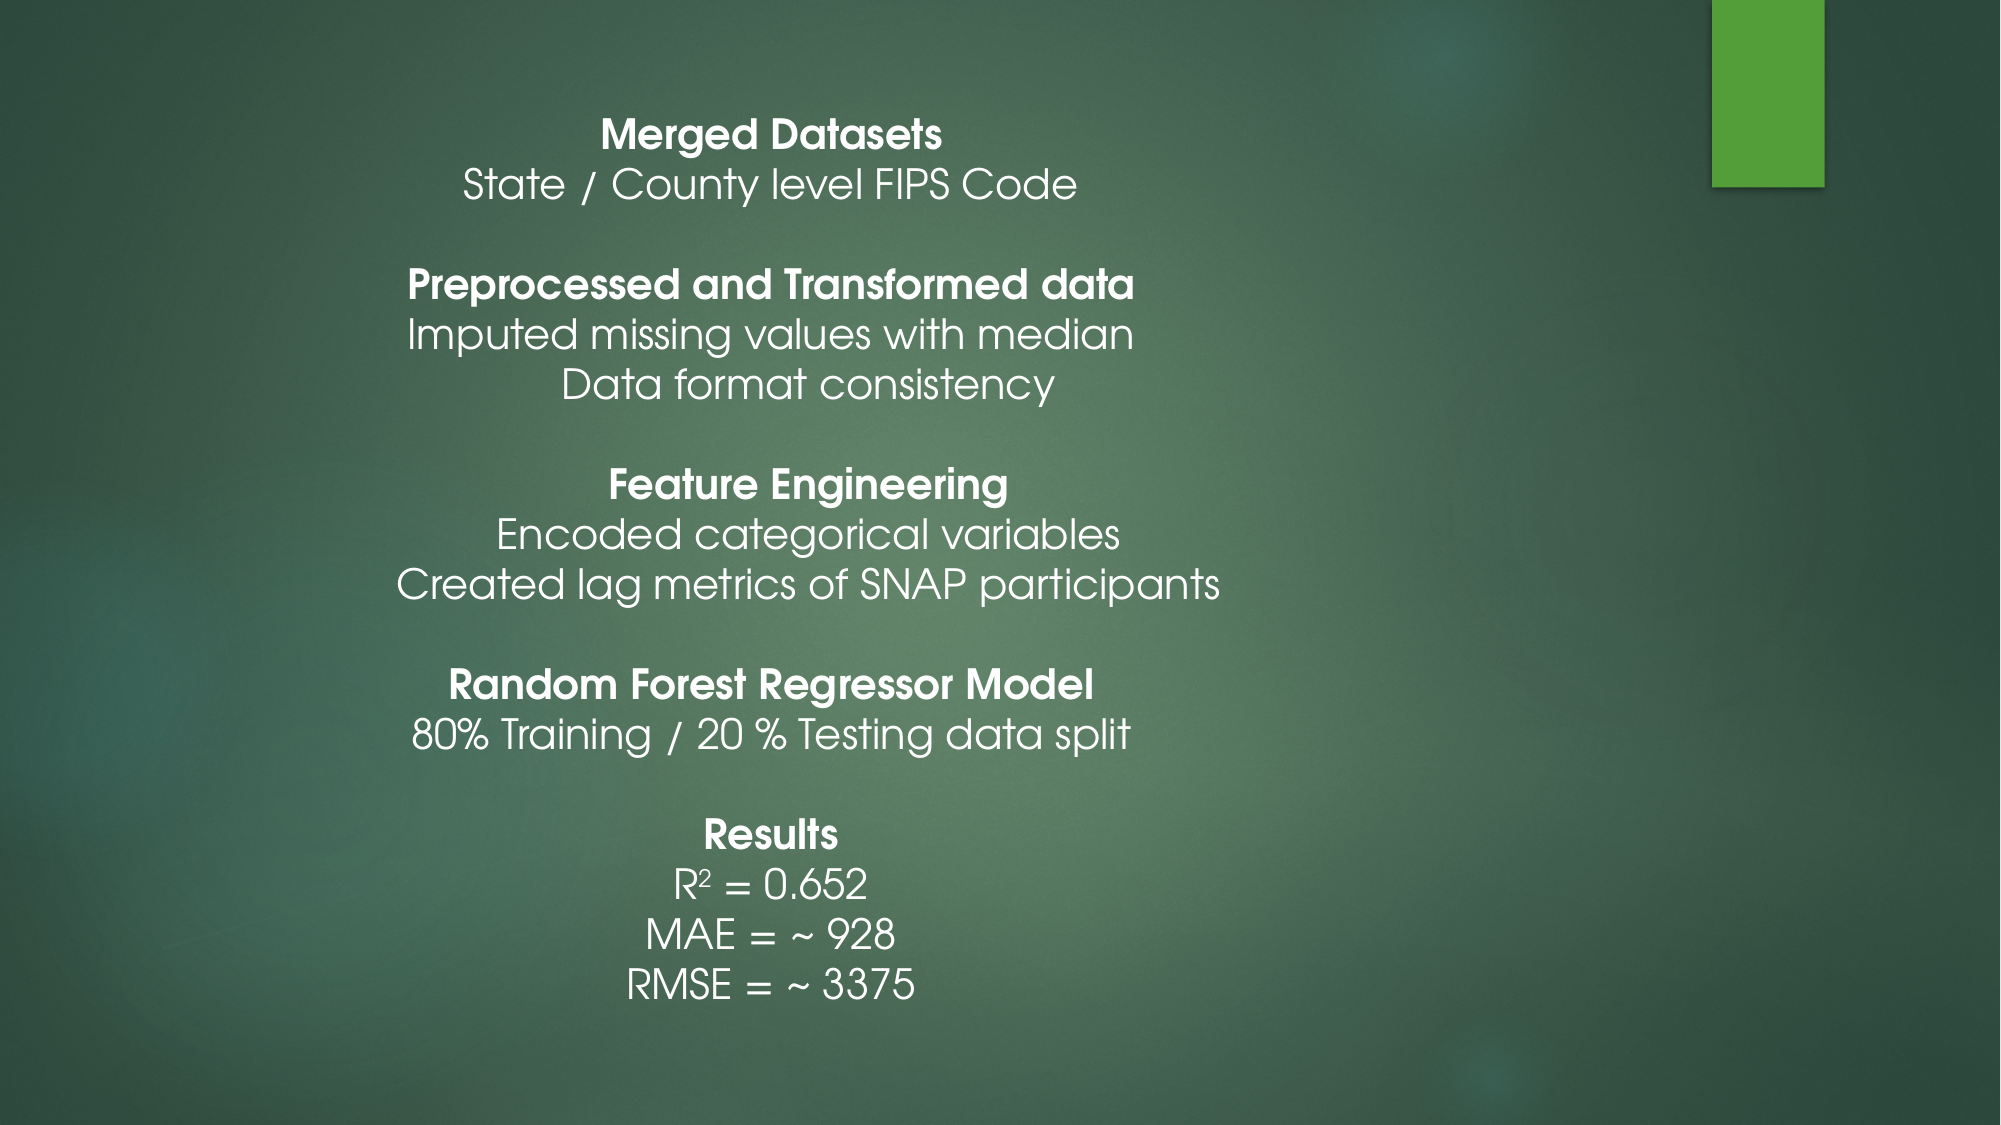

Merged Datasets
State / County level FIPS Code

Preprocessed and Transformed data
Imputed missing values with median
Data format consistency

Feature Engineering
Encoded categorical variables
Created lag metrics of SNAP participants

Random Forest Regressor Model
80% Training / 20 % Testing data split

Results
R2 = 0.652
MAE = ~ 928
RMSE = ~ 3375